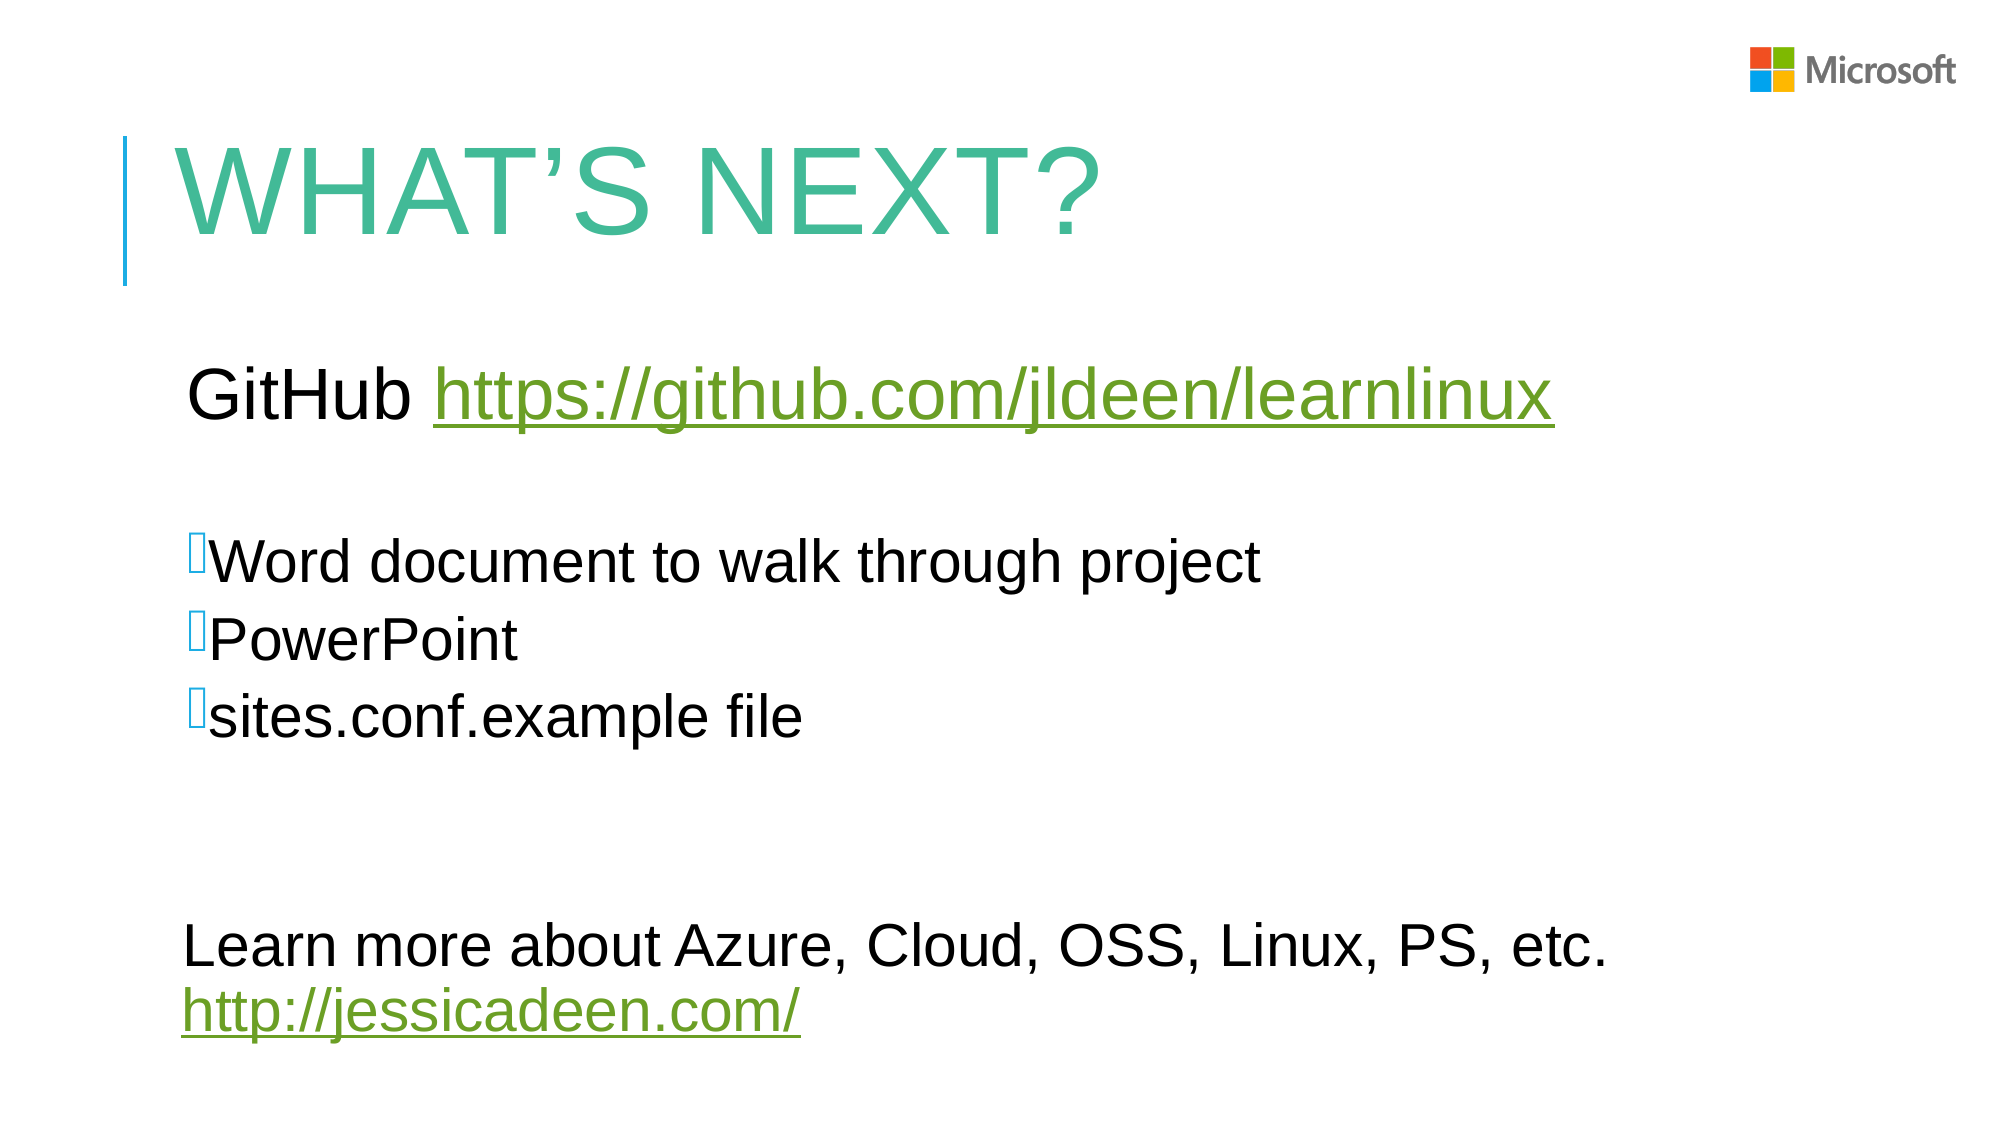

# What’s next?
GitHub https://github.com/jldeen/learnlinux
Word document to walk through project
PowerPoint
sites.conf.example file
Learn more about Azure, Cloud, OSS, Linux, PS, etc. http://jessicadeen.com/